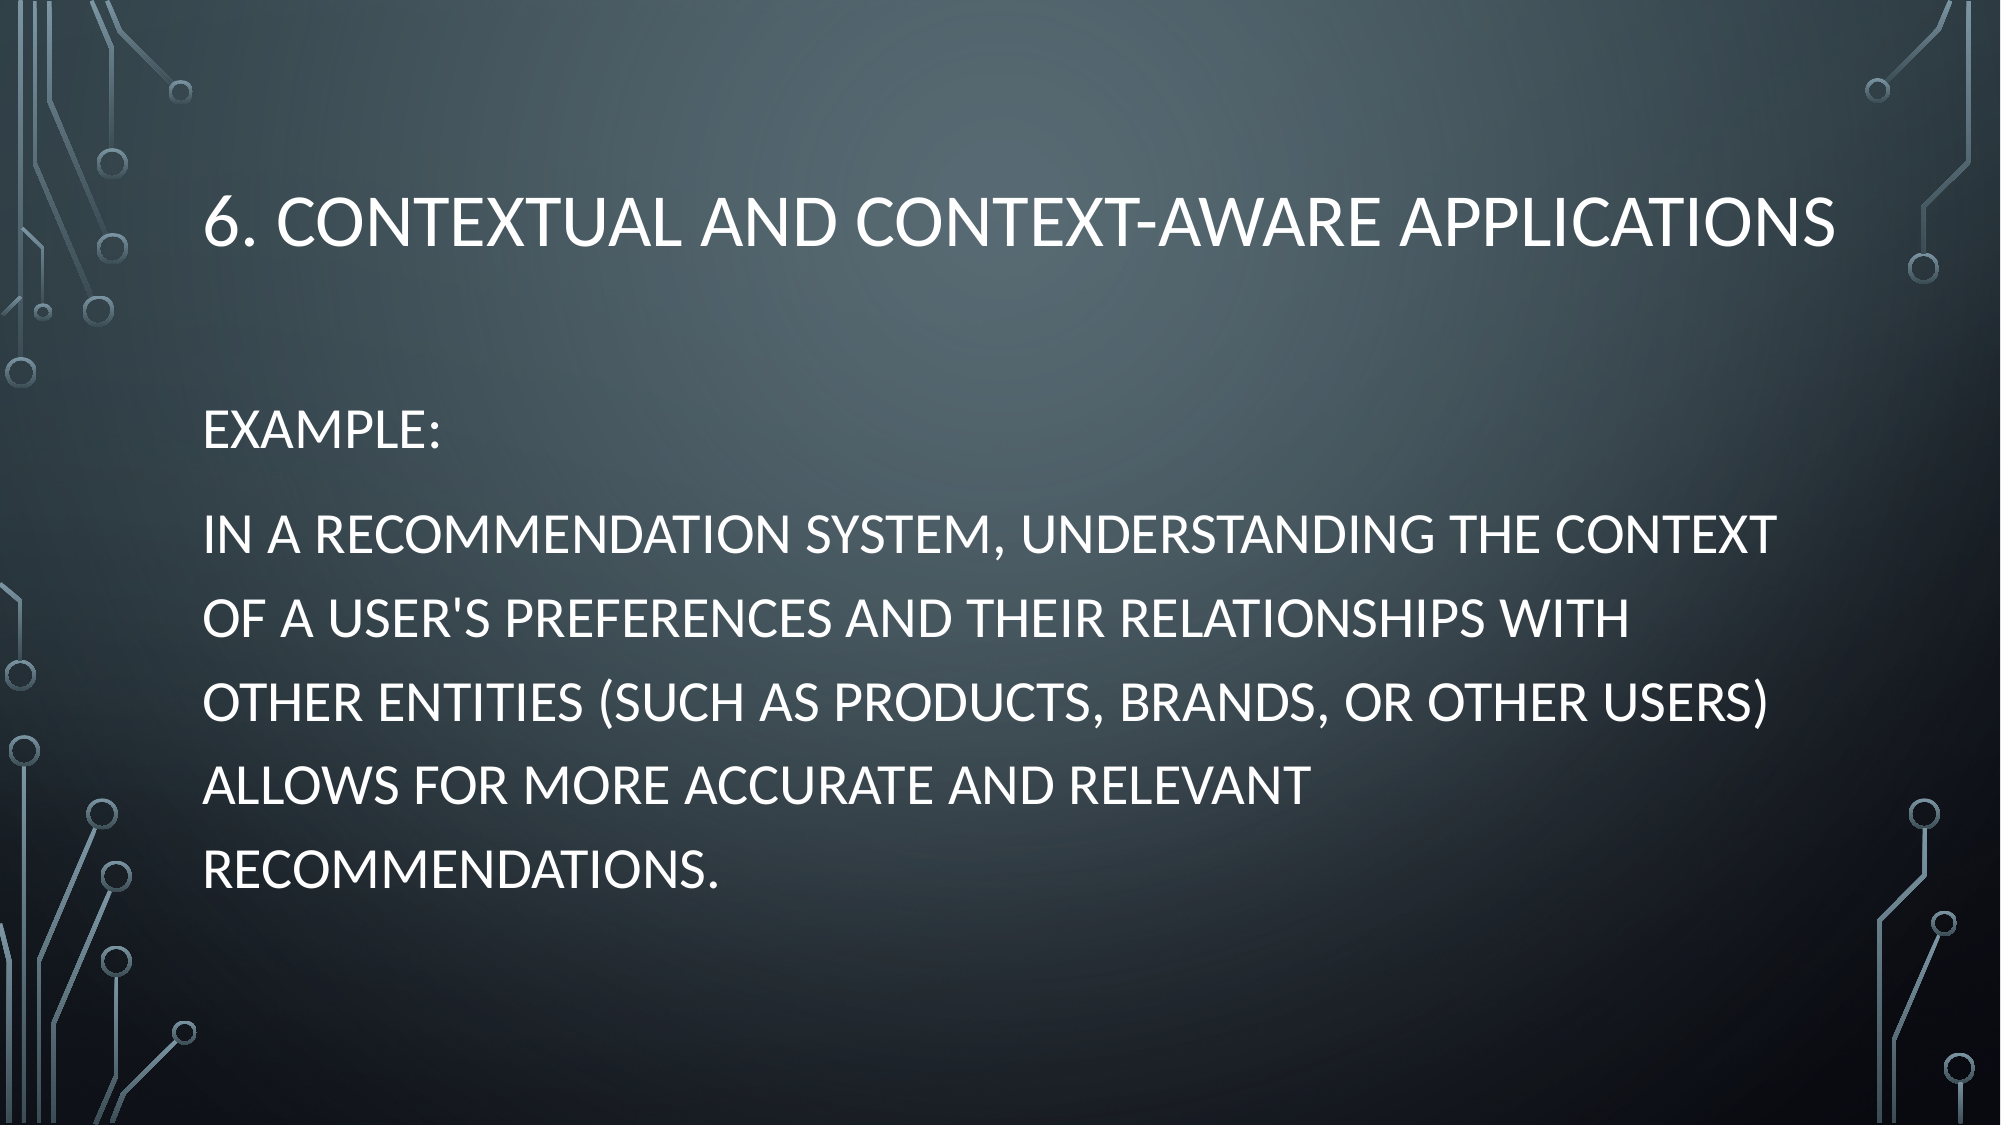

# 6. Contextual and Context-Aware Applications
Example:
In a recommendation system, understanding the context of a user's preferences and their relationships with other entities (such as products, brands, or other users) allows for more accurate and relevant recommendations.